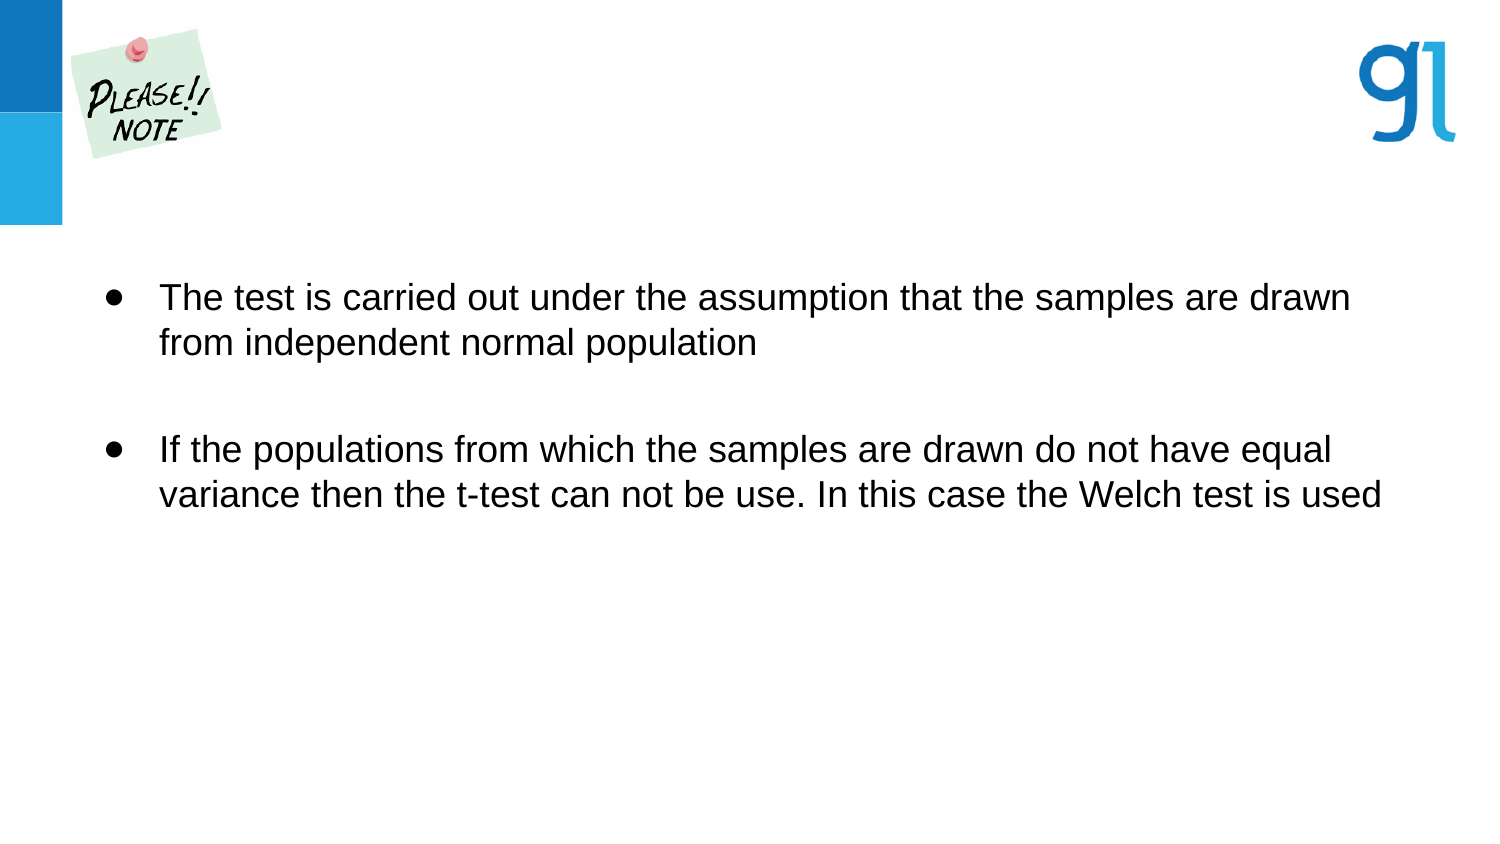

The test is carried out under the assumption that the samples are drawn from independent normal population
If the populations from which the samples are drawn do not have equal variance then the t-test can not be use. In this case the Welch test is used